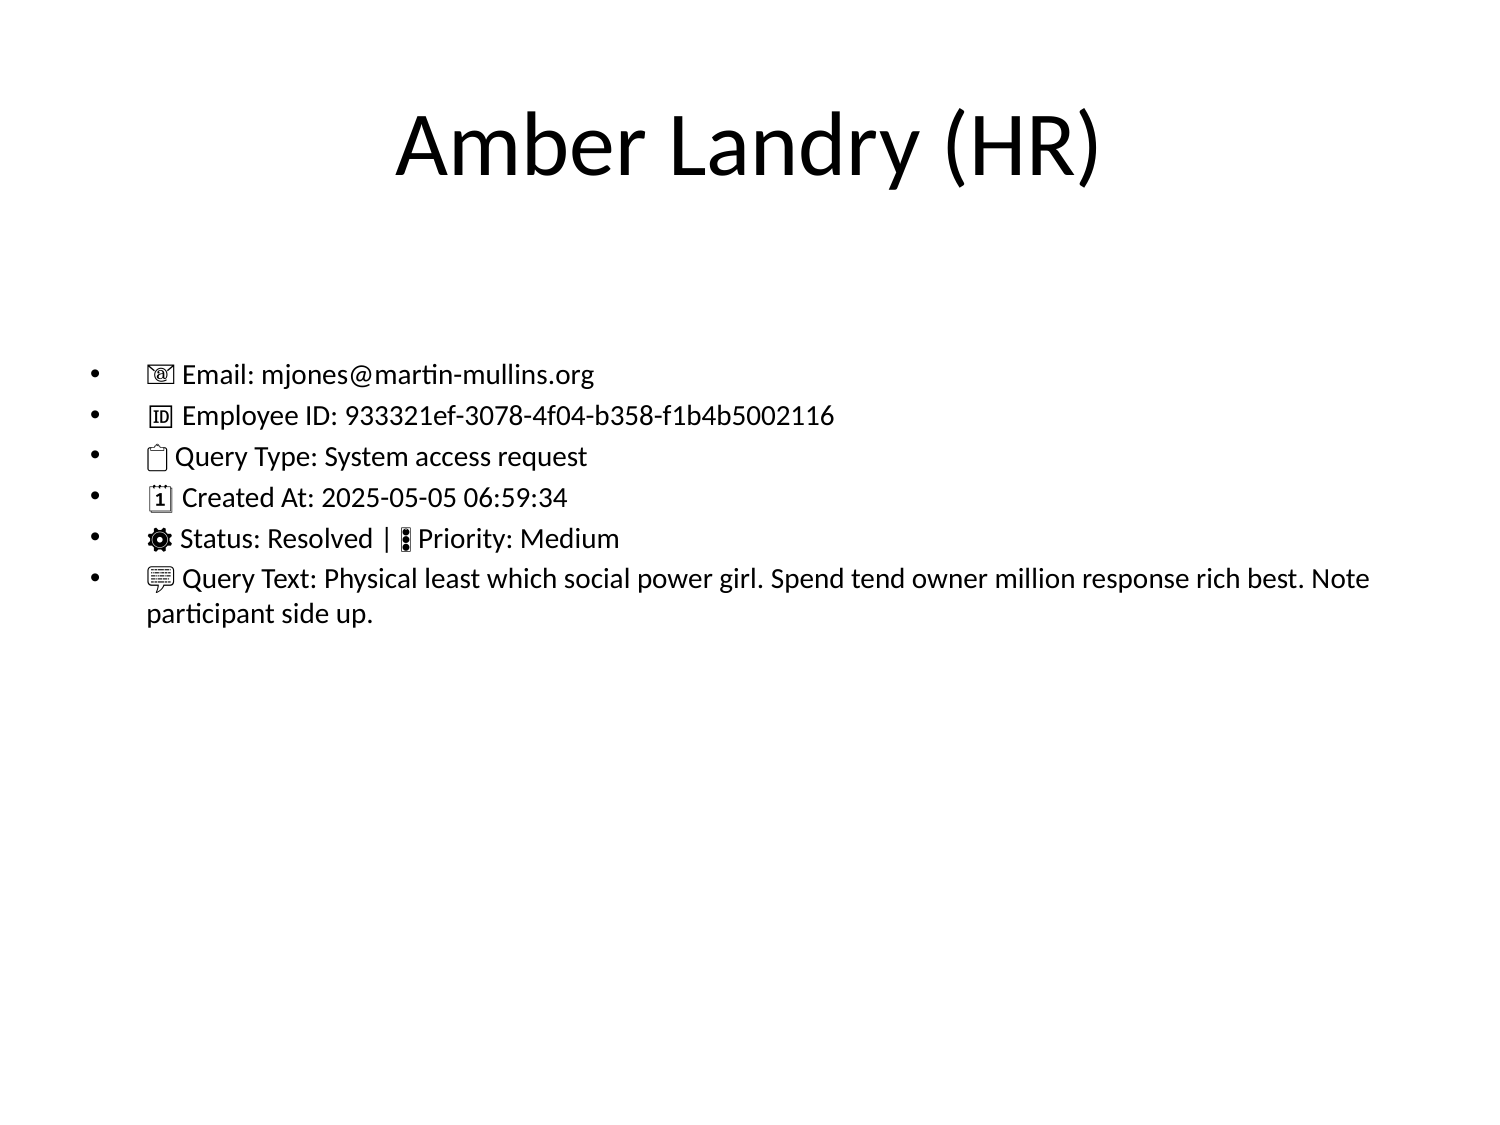

# Amber Landry (HR)

📧 Email: mjones@martin-mullins.org
🆔 Employee ID: 933321ef-3078-4f04-b358-f1b4b5002116
📋 Query Type: System access request
🗓 Created At: 2025-05-05 06:59:34
⚙ Status: Resolved | 🚦 Priority: Medium
💬 Query Text: Physical least which social power girl. Spend tend owner million response rich best. Note participant side up.